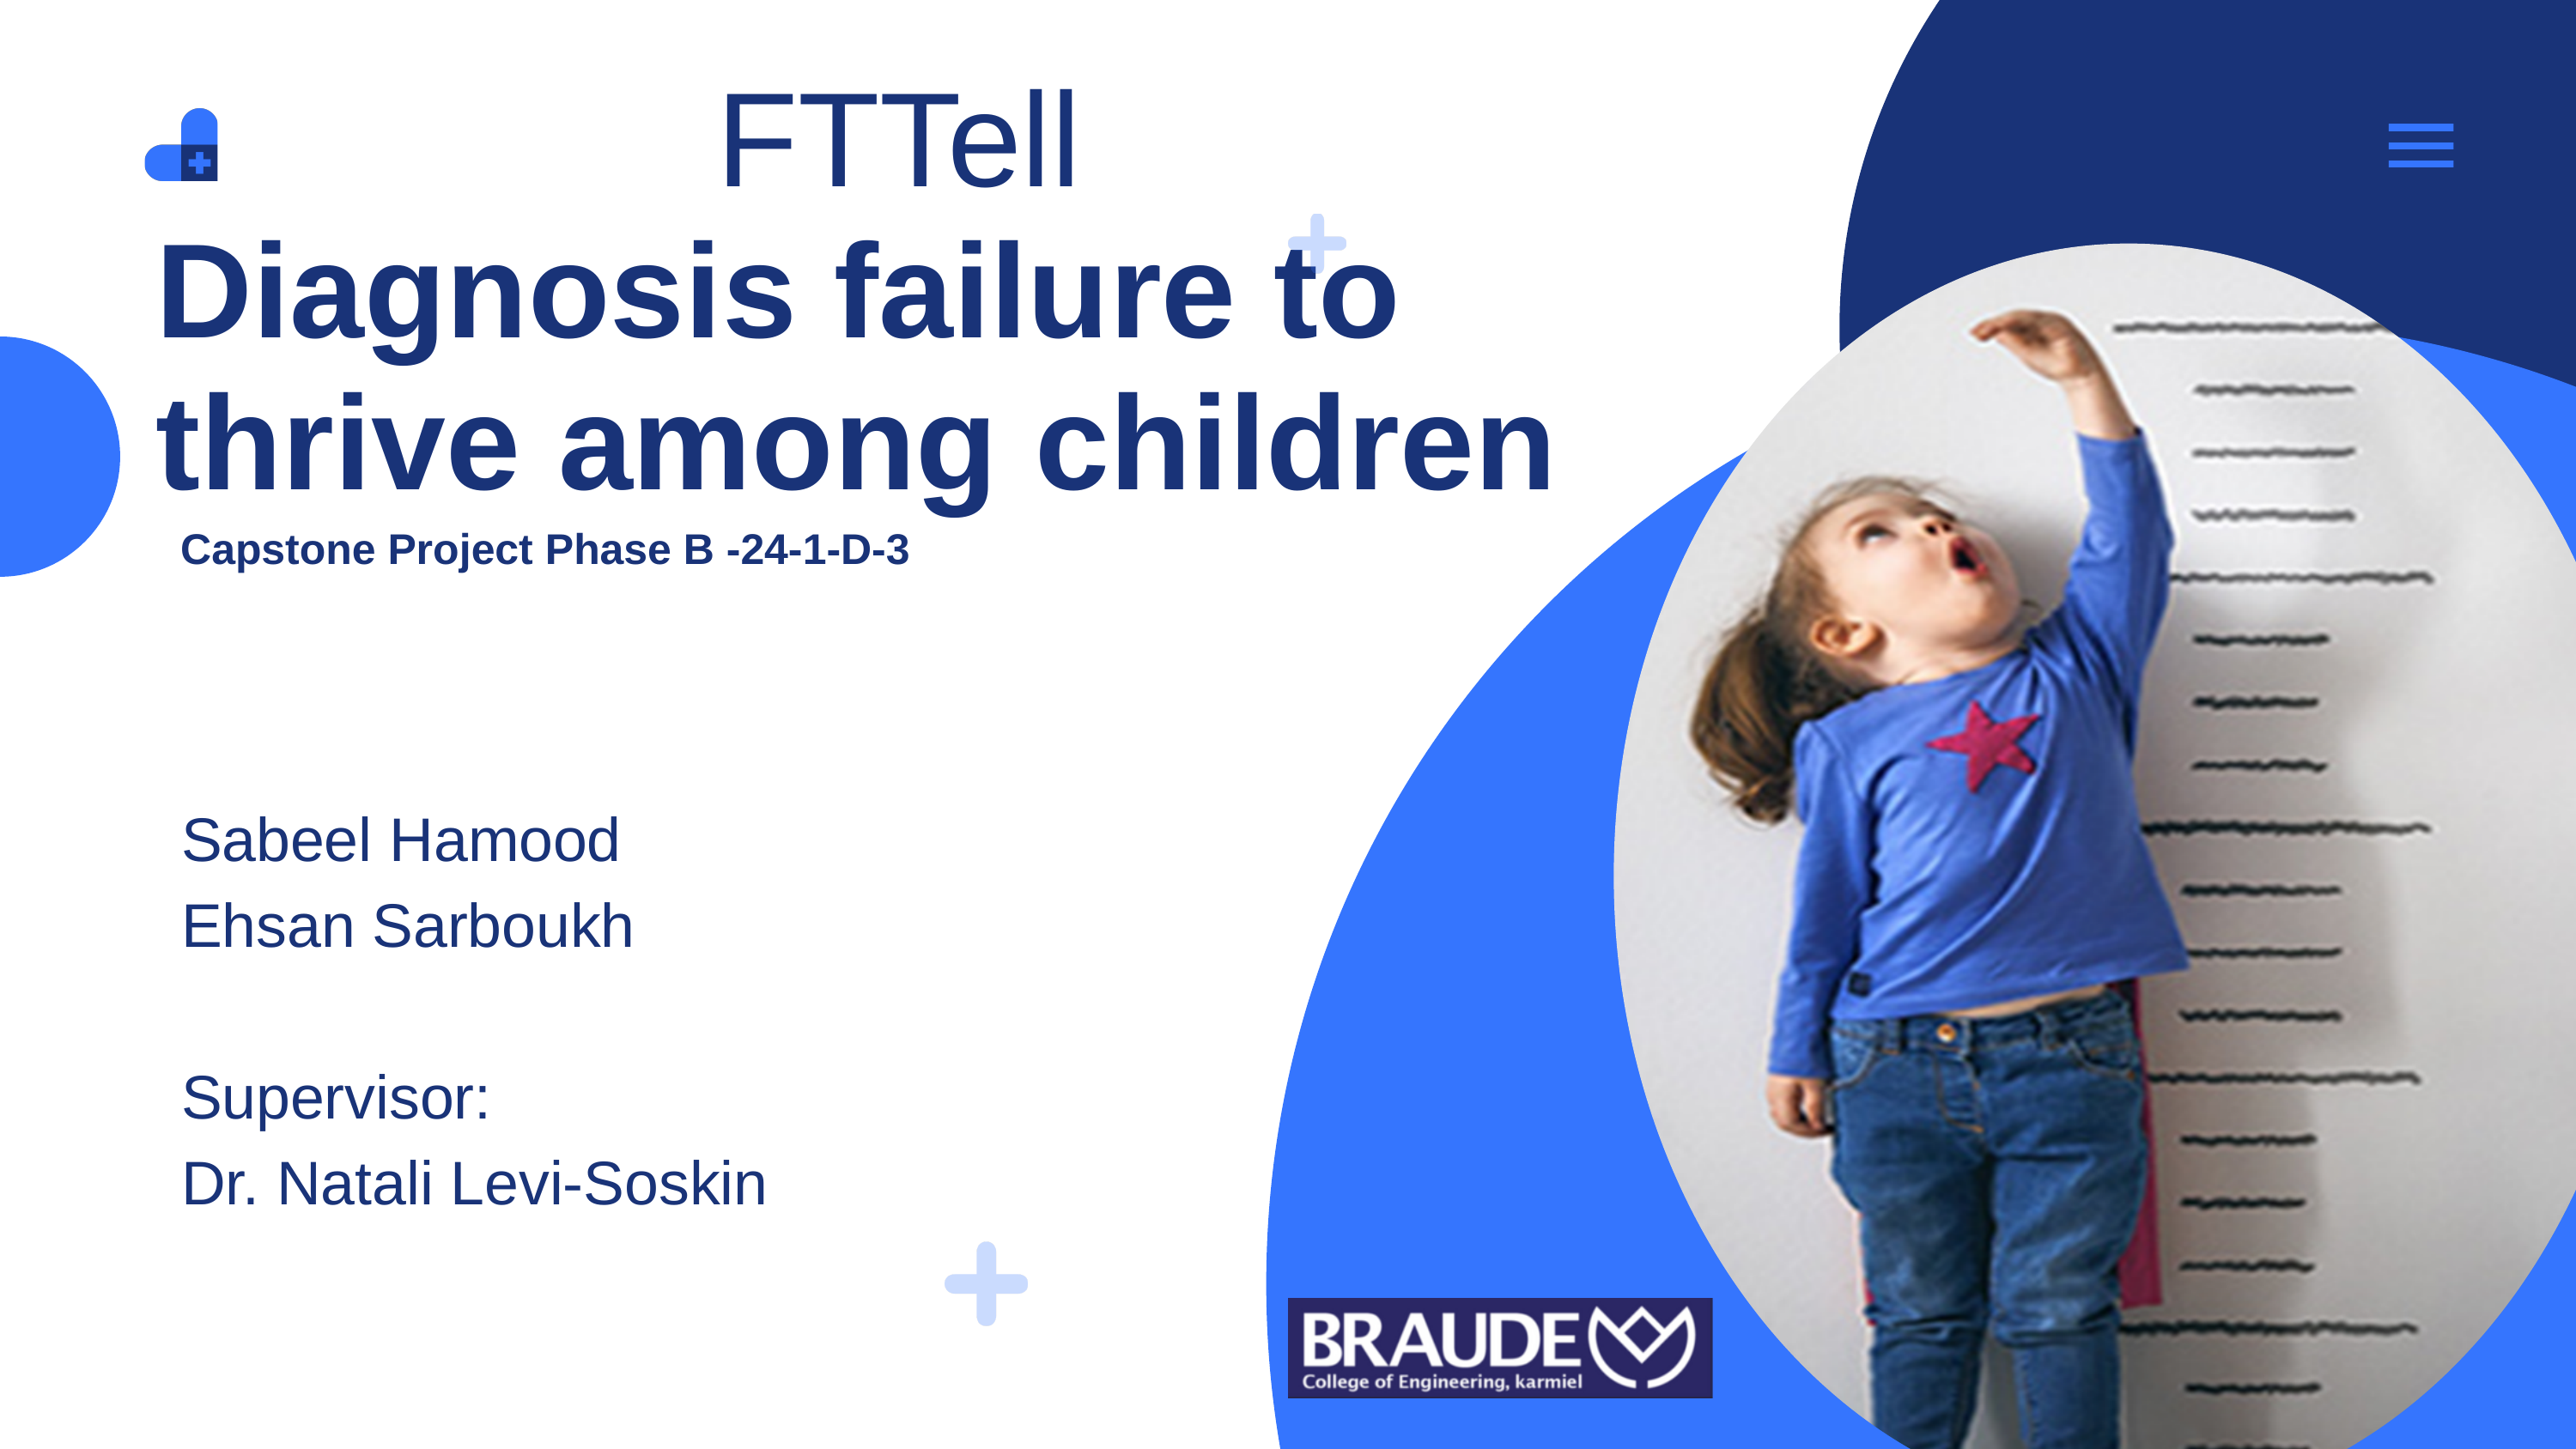

FTTell
Diagnosis failure to thrive among children

Capstone Project Phase B -24-1-D-3

Sabeel Hamood
Ehsan Sarboukh

Supervisor:
Dr. Natali Levi-Soskin